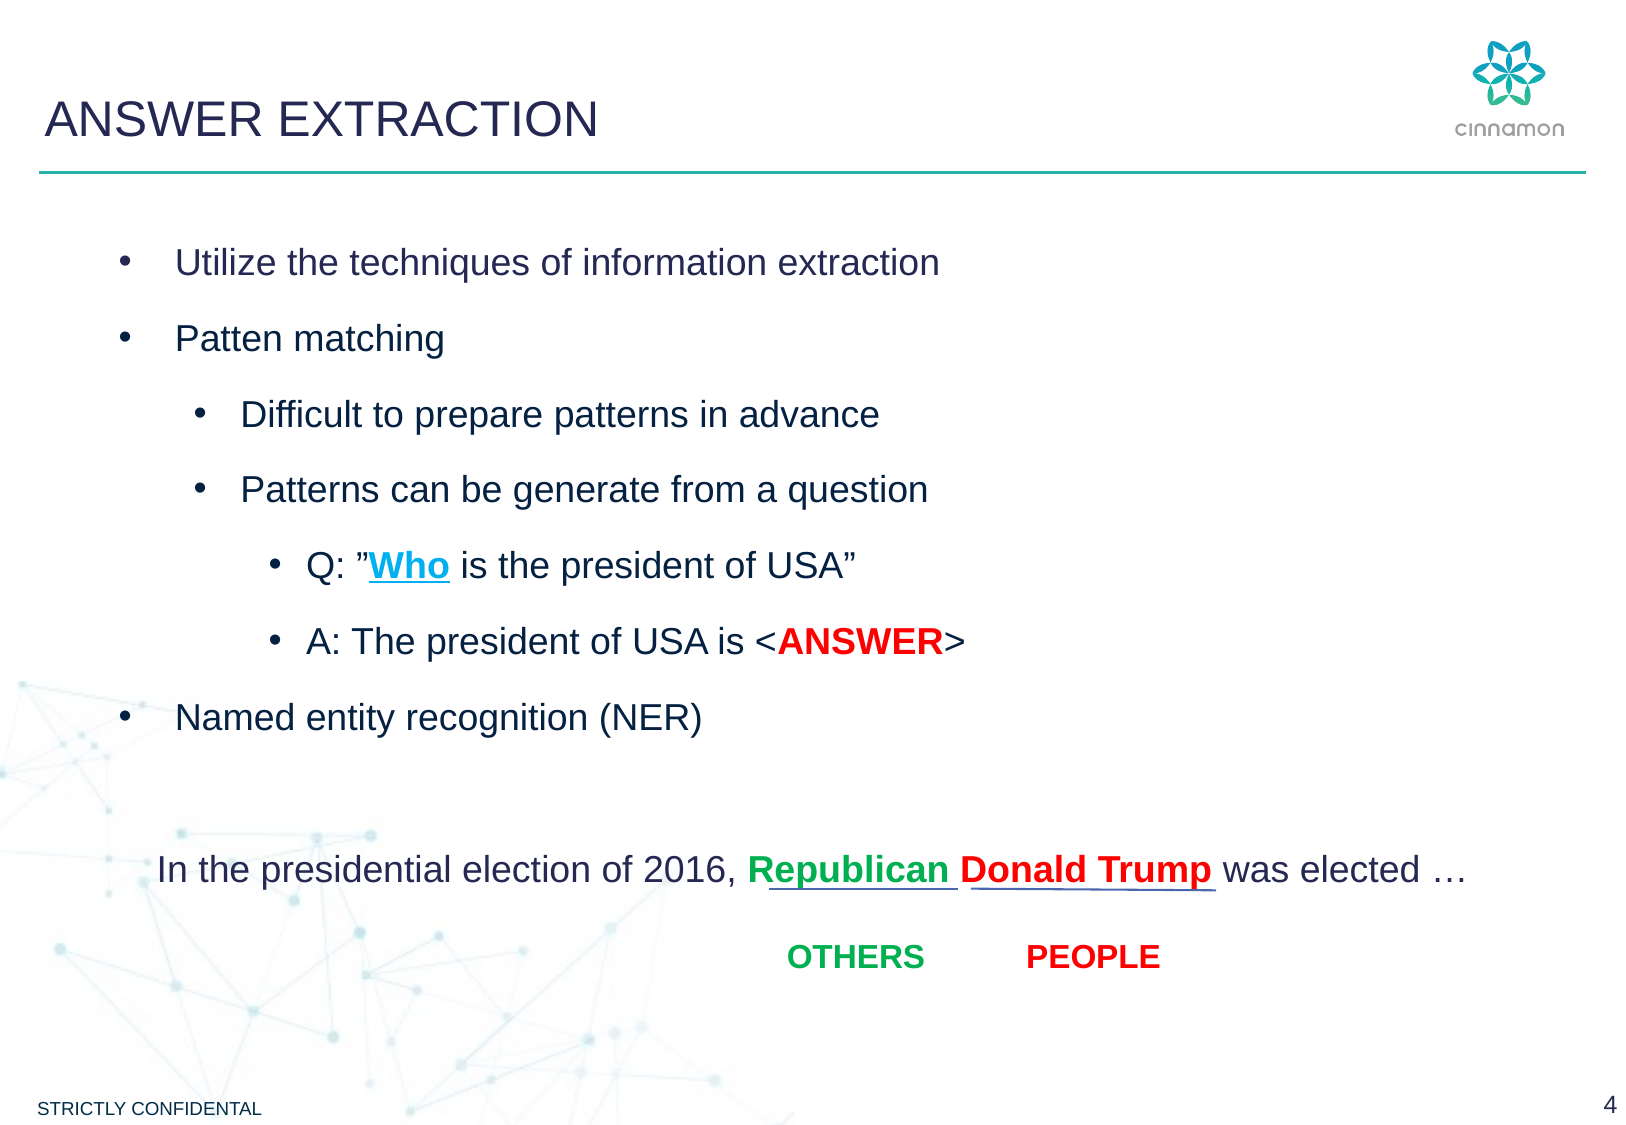

# Answer extraction
Utilize the techniques of information extraction
Patten matching
Difficult to prepare patterns in advance
Patterns can be generate from a question
Q: ”Who is the president of USA”
A: The president of USA is <ANSWER>
Named entity recognition (NER)

In the presidential election of 2016, Republican Donald Trump was elected …
OTHERS
PEOPLE
4